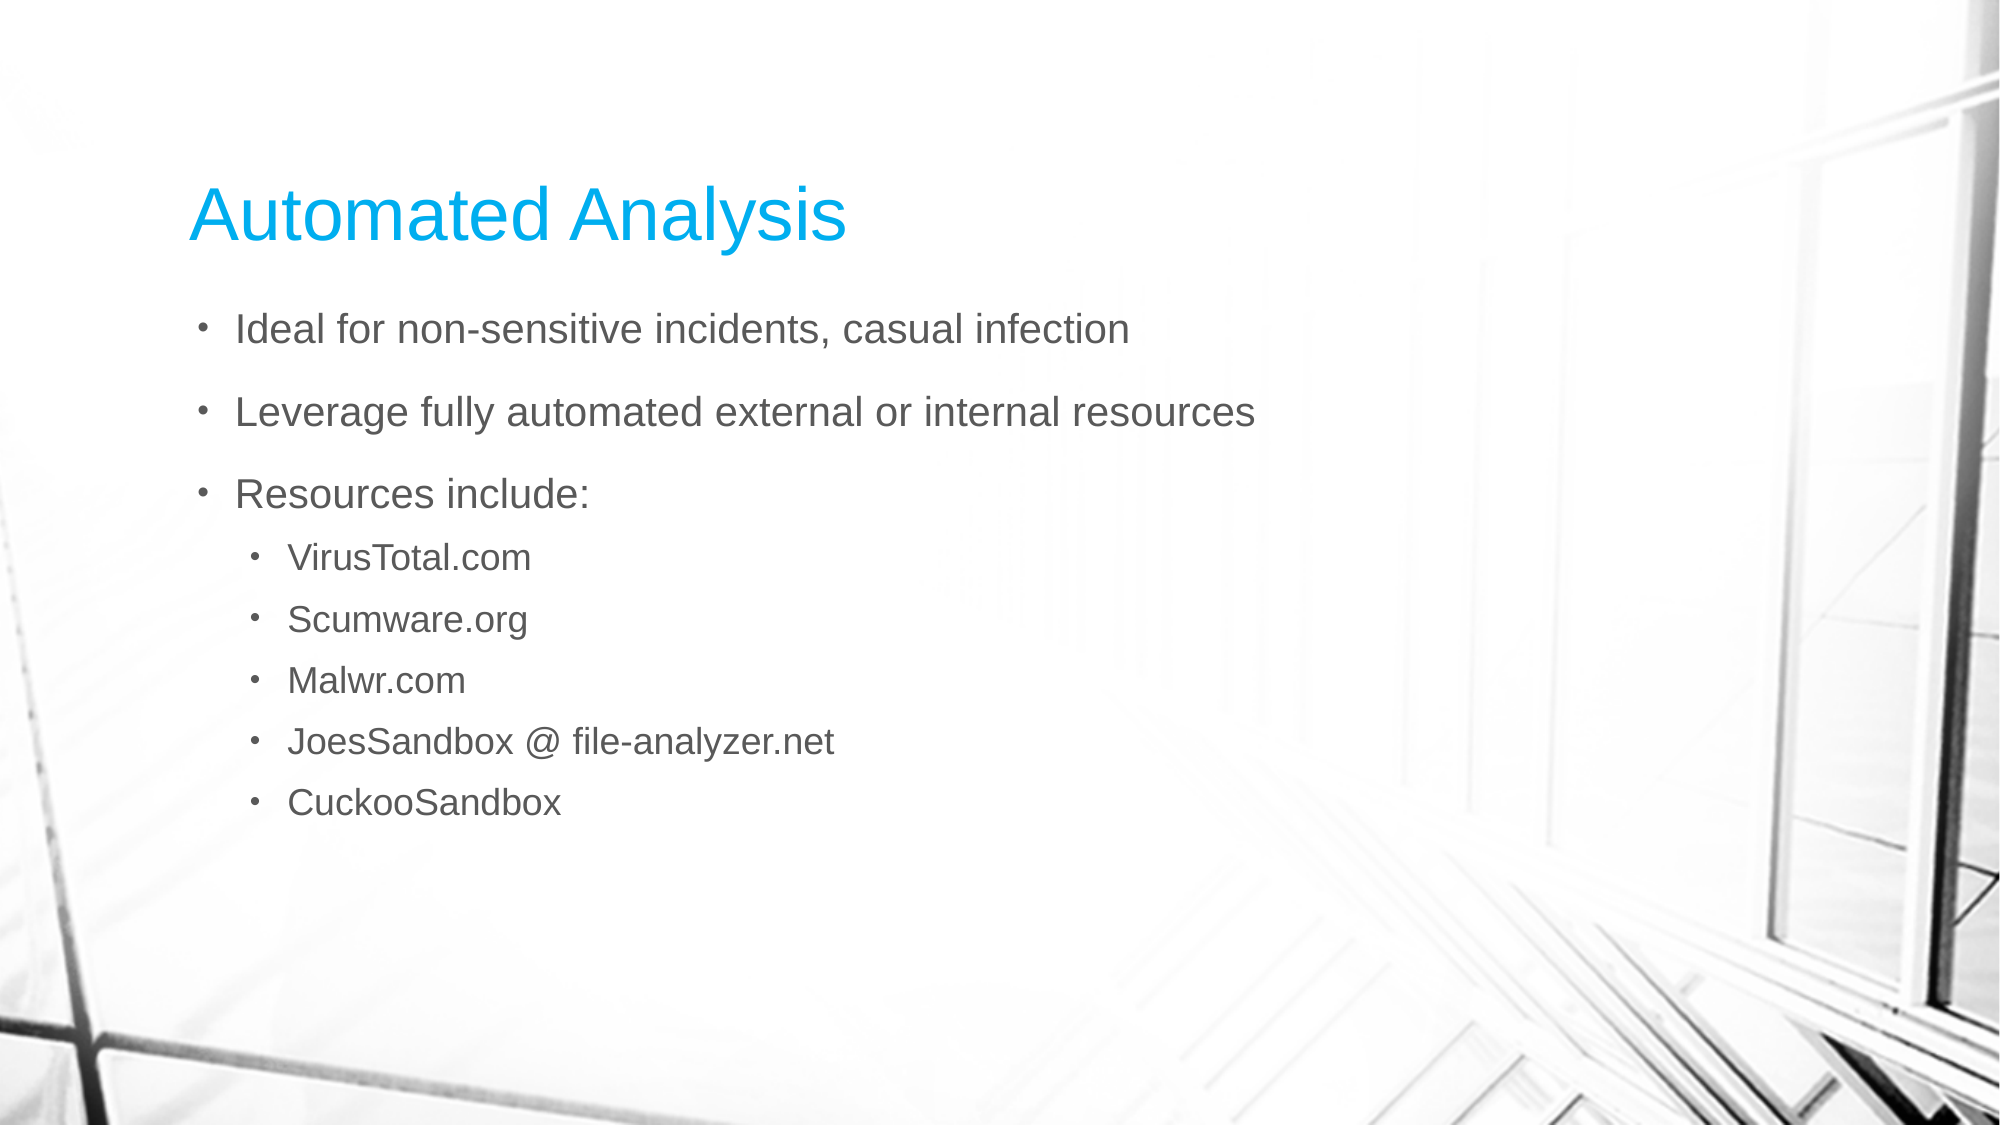

# Automated Analysis
Ideal for non-sensitive incidents, casual infection
Leverage fully automated external or internal resources
Resources include:
VirusTotal.com
Scumware.org
Malwr.com
JoesSandbox @ file-analyzer.net
CuckooSandbox